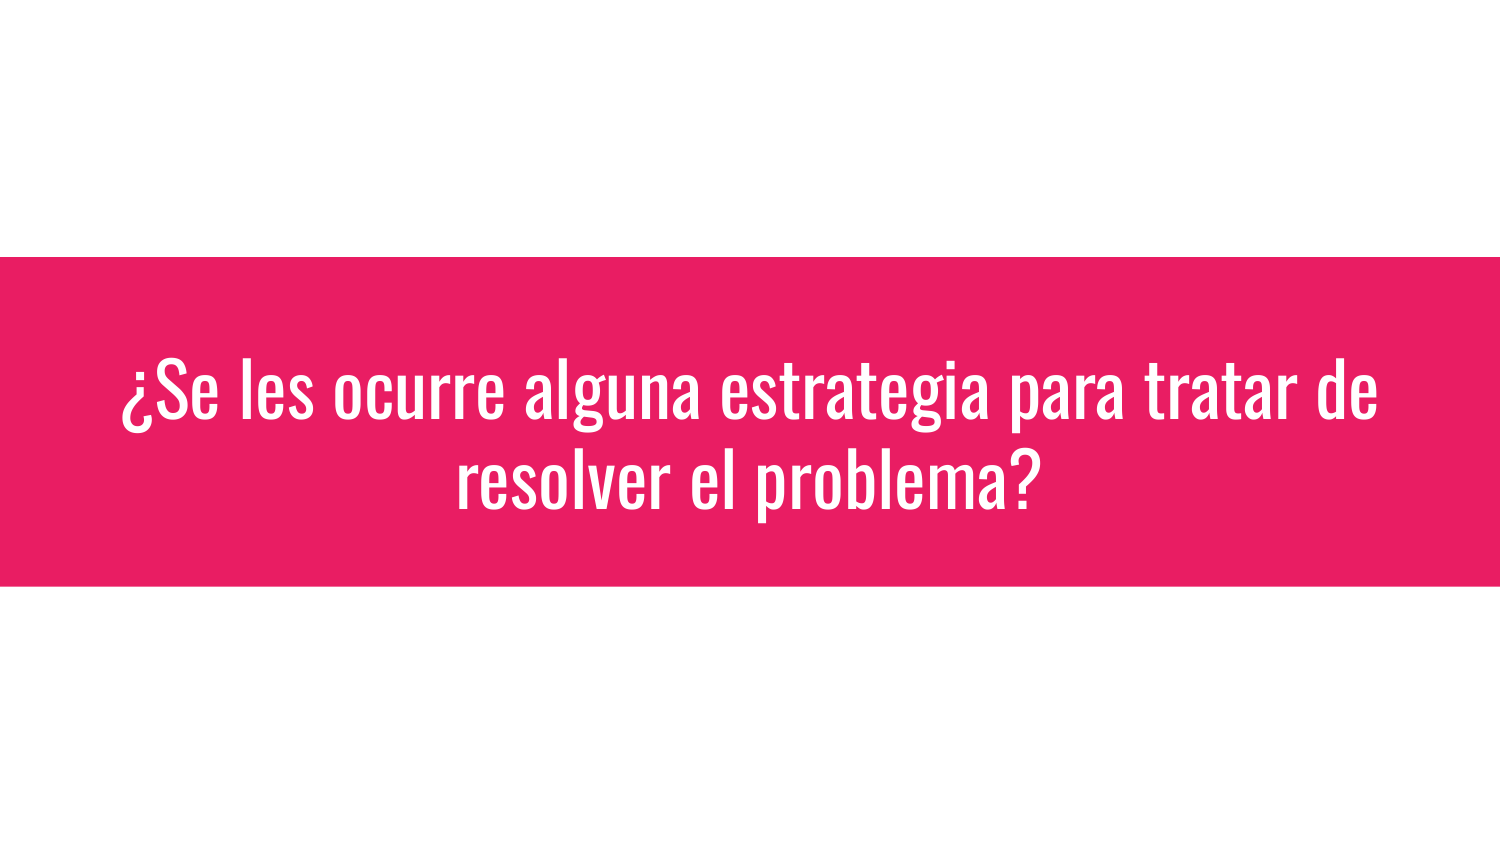

# ¿Se les ocurre alguna estrategia para tratar de resolver el problema?